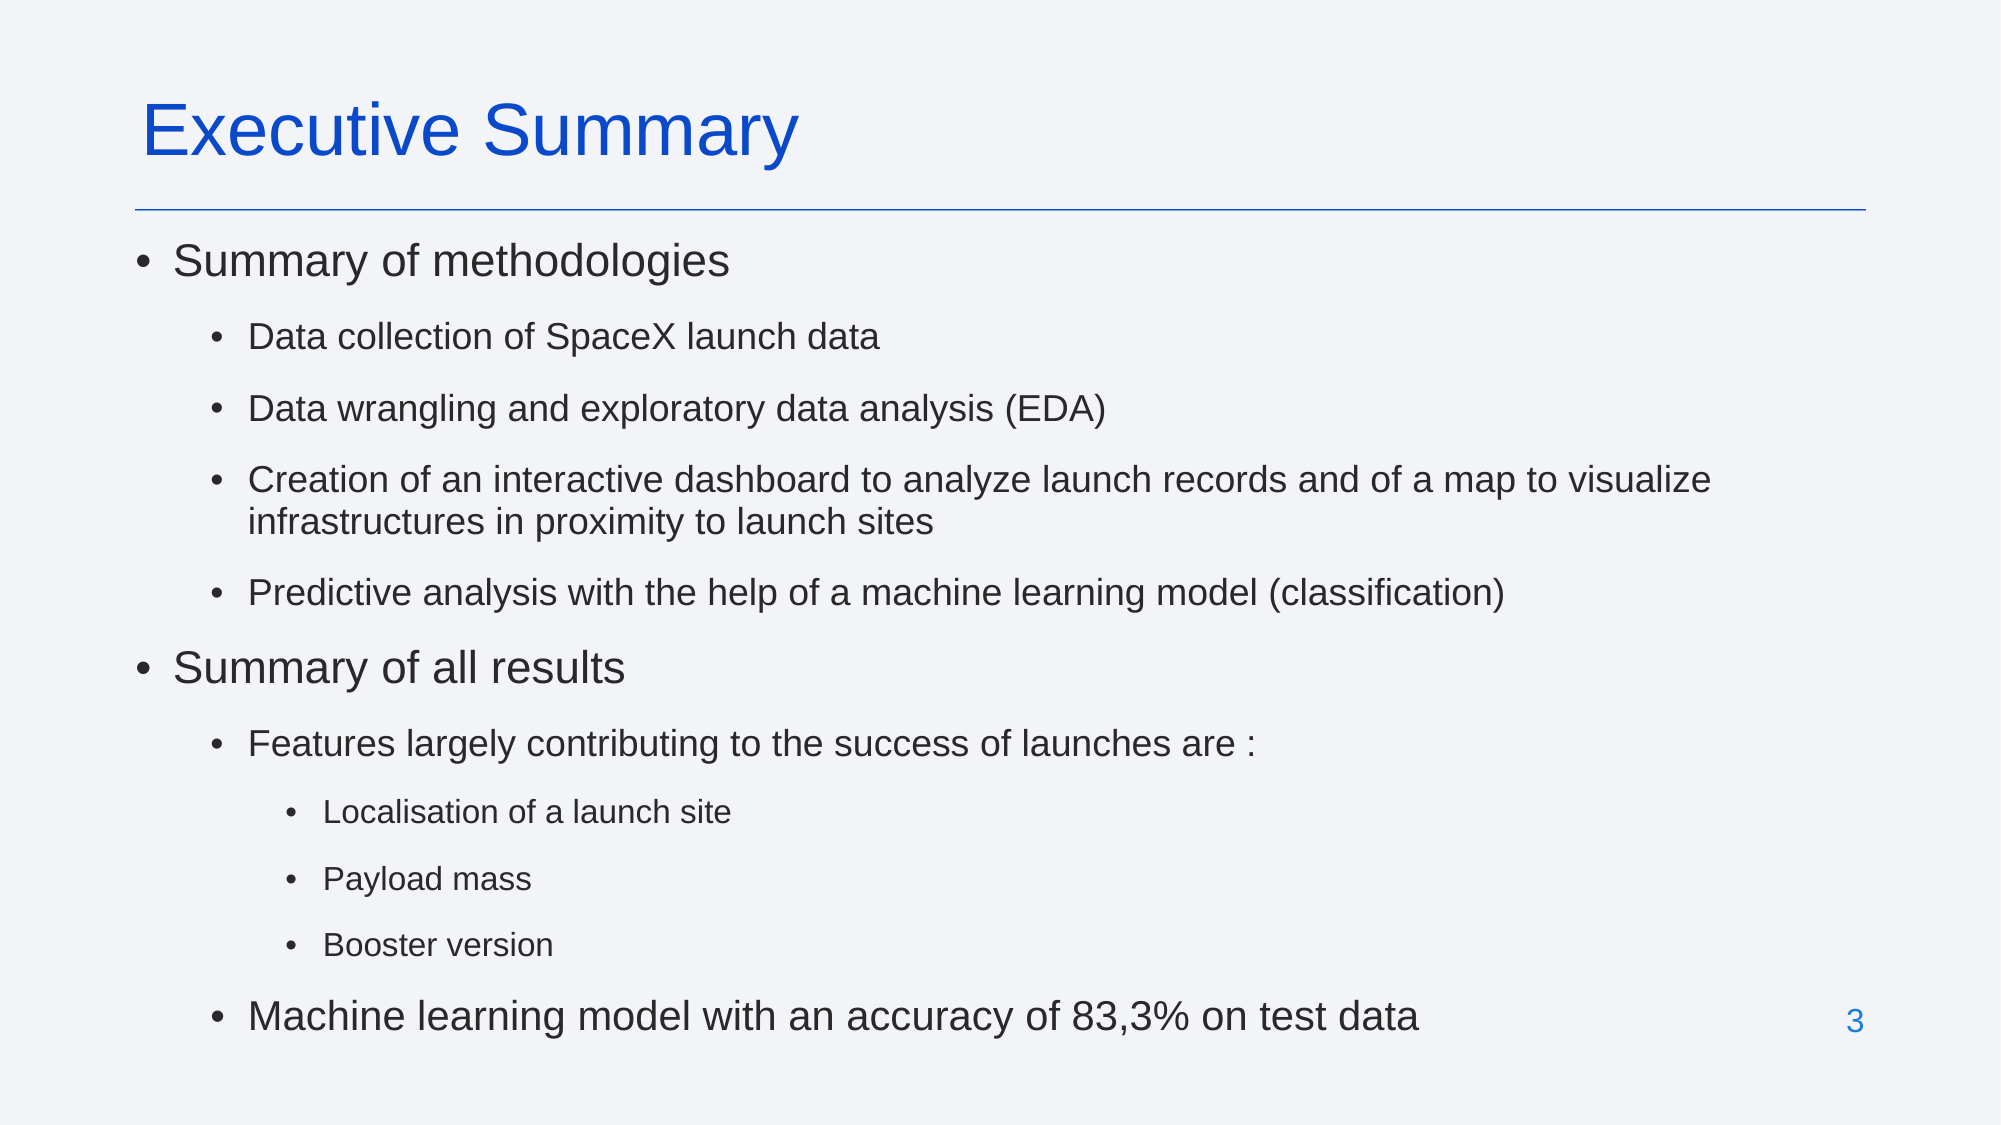

Executive Summary
Summary of methodologies
Data collection of SpaceX launch data
Data wrangling and exploratory data analysis (EDA)
Creation of an interactive dashboard to analyze launch records and of a map to visualize infrastructures in proximity to launch sites
Predictive analysis with the help of a machine learning model (classification)
Summary of all results
Features largely contributing to the success of launches are :
Localisation of a launch site
Payload mass
Booster version
Machine learning model with an accuracy of 83,3% on test data
3